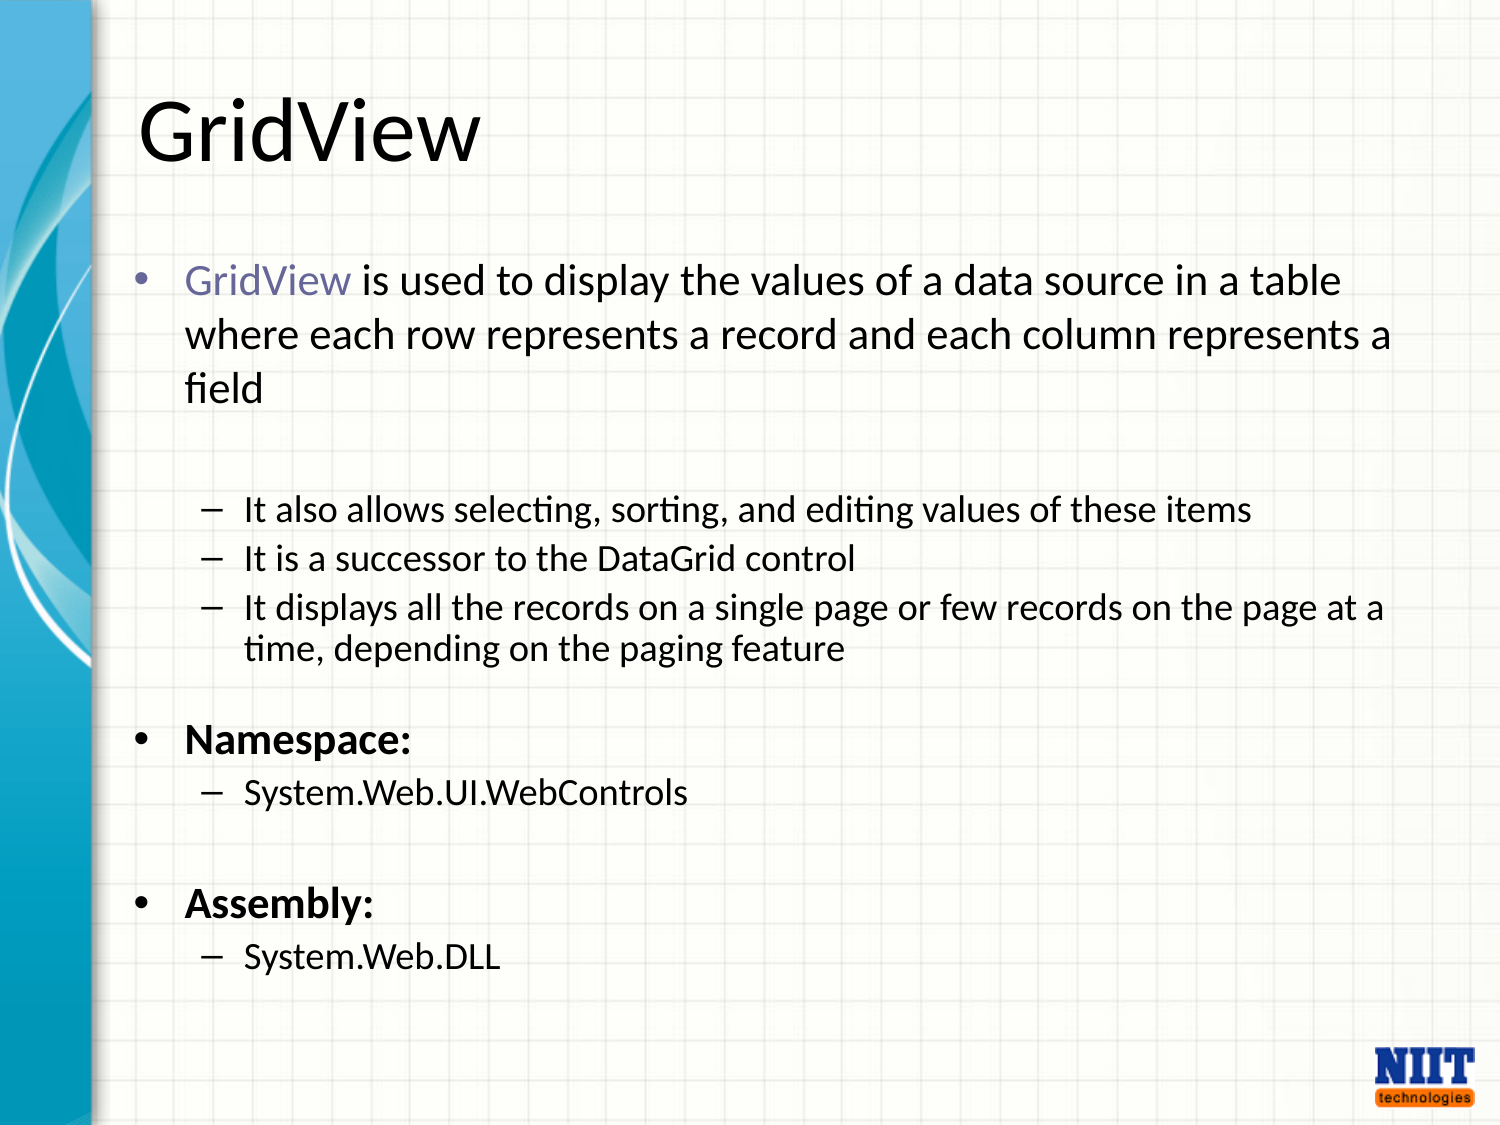

GridView
GridView is used to display the values of a data source in a table where each row represents a record and each column represents a field

It also allows selecting, sorting, and editing values of these items
It is a successor to the DataGrid control
It displays all the records on a single page or few records on the page at a time, depending on the paging feature

Namespace:
System.Web.UI.WebControls

Assembly:
System.Web.DLL